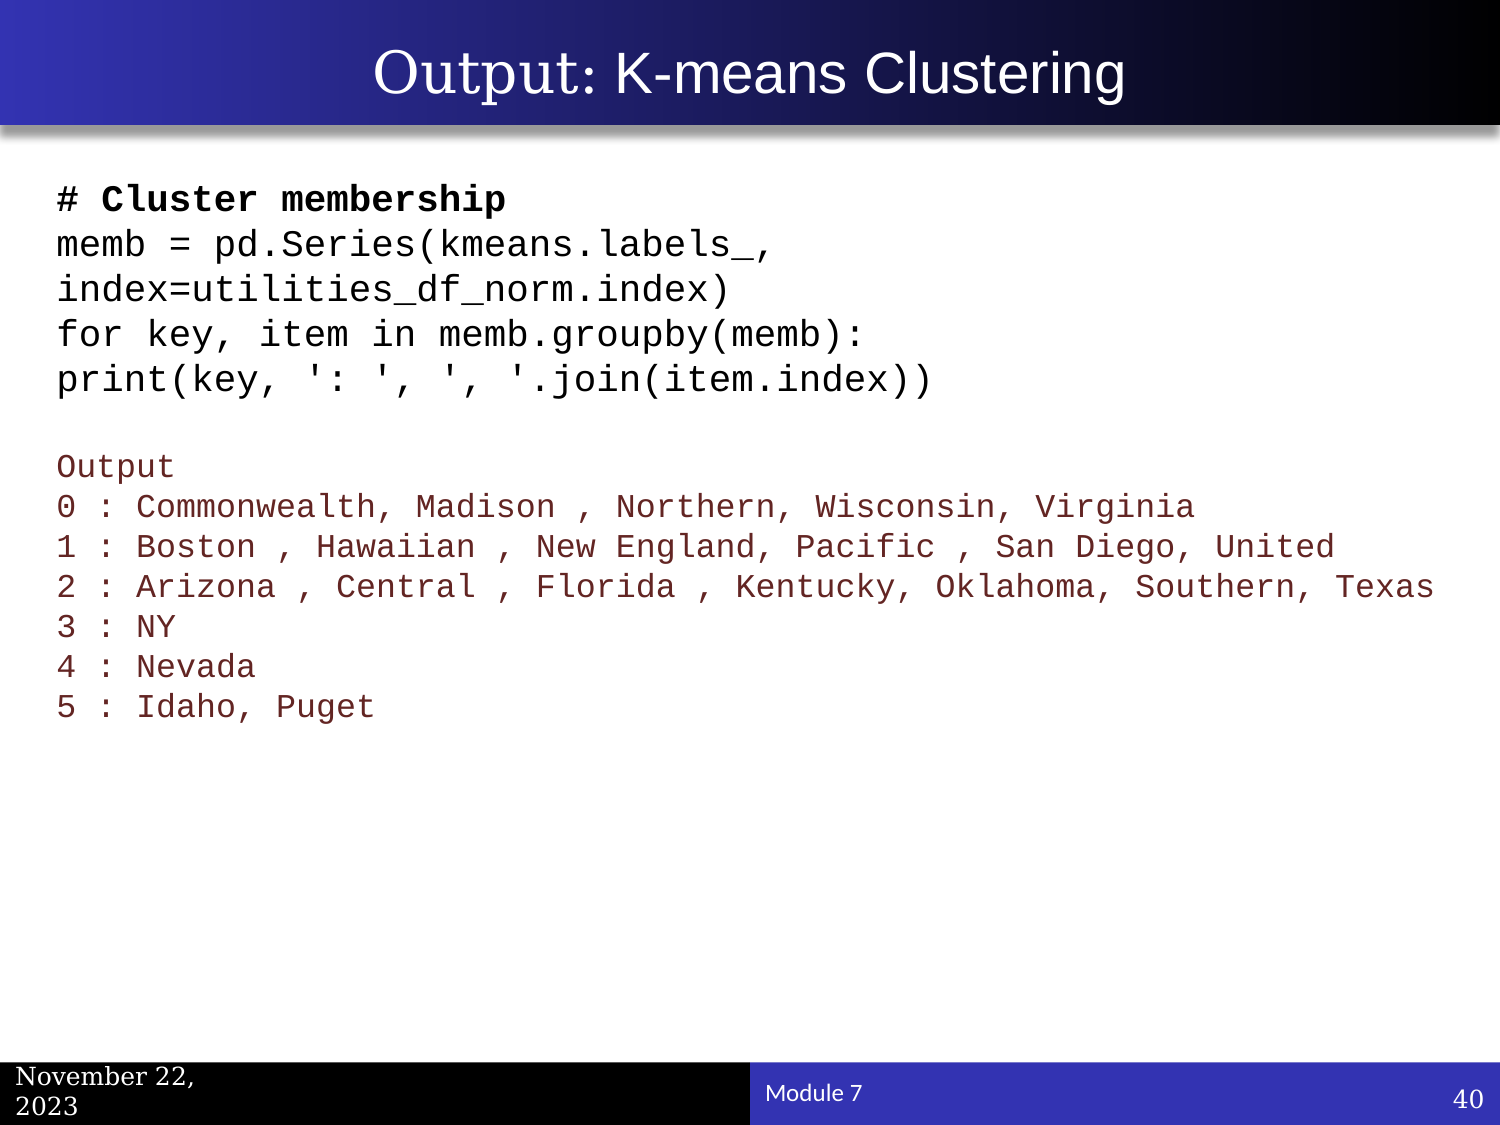

# Output: K-means Clustering
# Cluster membership
memb = pd.Series(kmeans.labels_, index=utilities_df_norm.index)
for key, item in memb.groupby(memb):
print(key, ': ', ', '.join(item.index))

Output
0 : Commonwealth, Madison , Northern, Wisconsin, Virginia
1 : Boston , Hawaiian , New England, Pacific , San Diego, United
2 : Arizona , Central , Florida , Kentucky, Oklahoma, Southern, Texas
3 : NY
4 : Nevada
5 : Idaho, Puget

November 22, 2023
Module 7
40